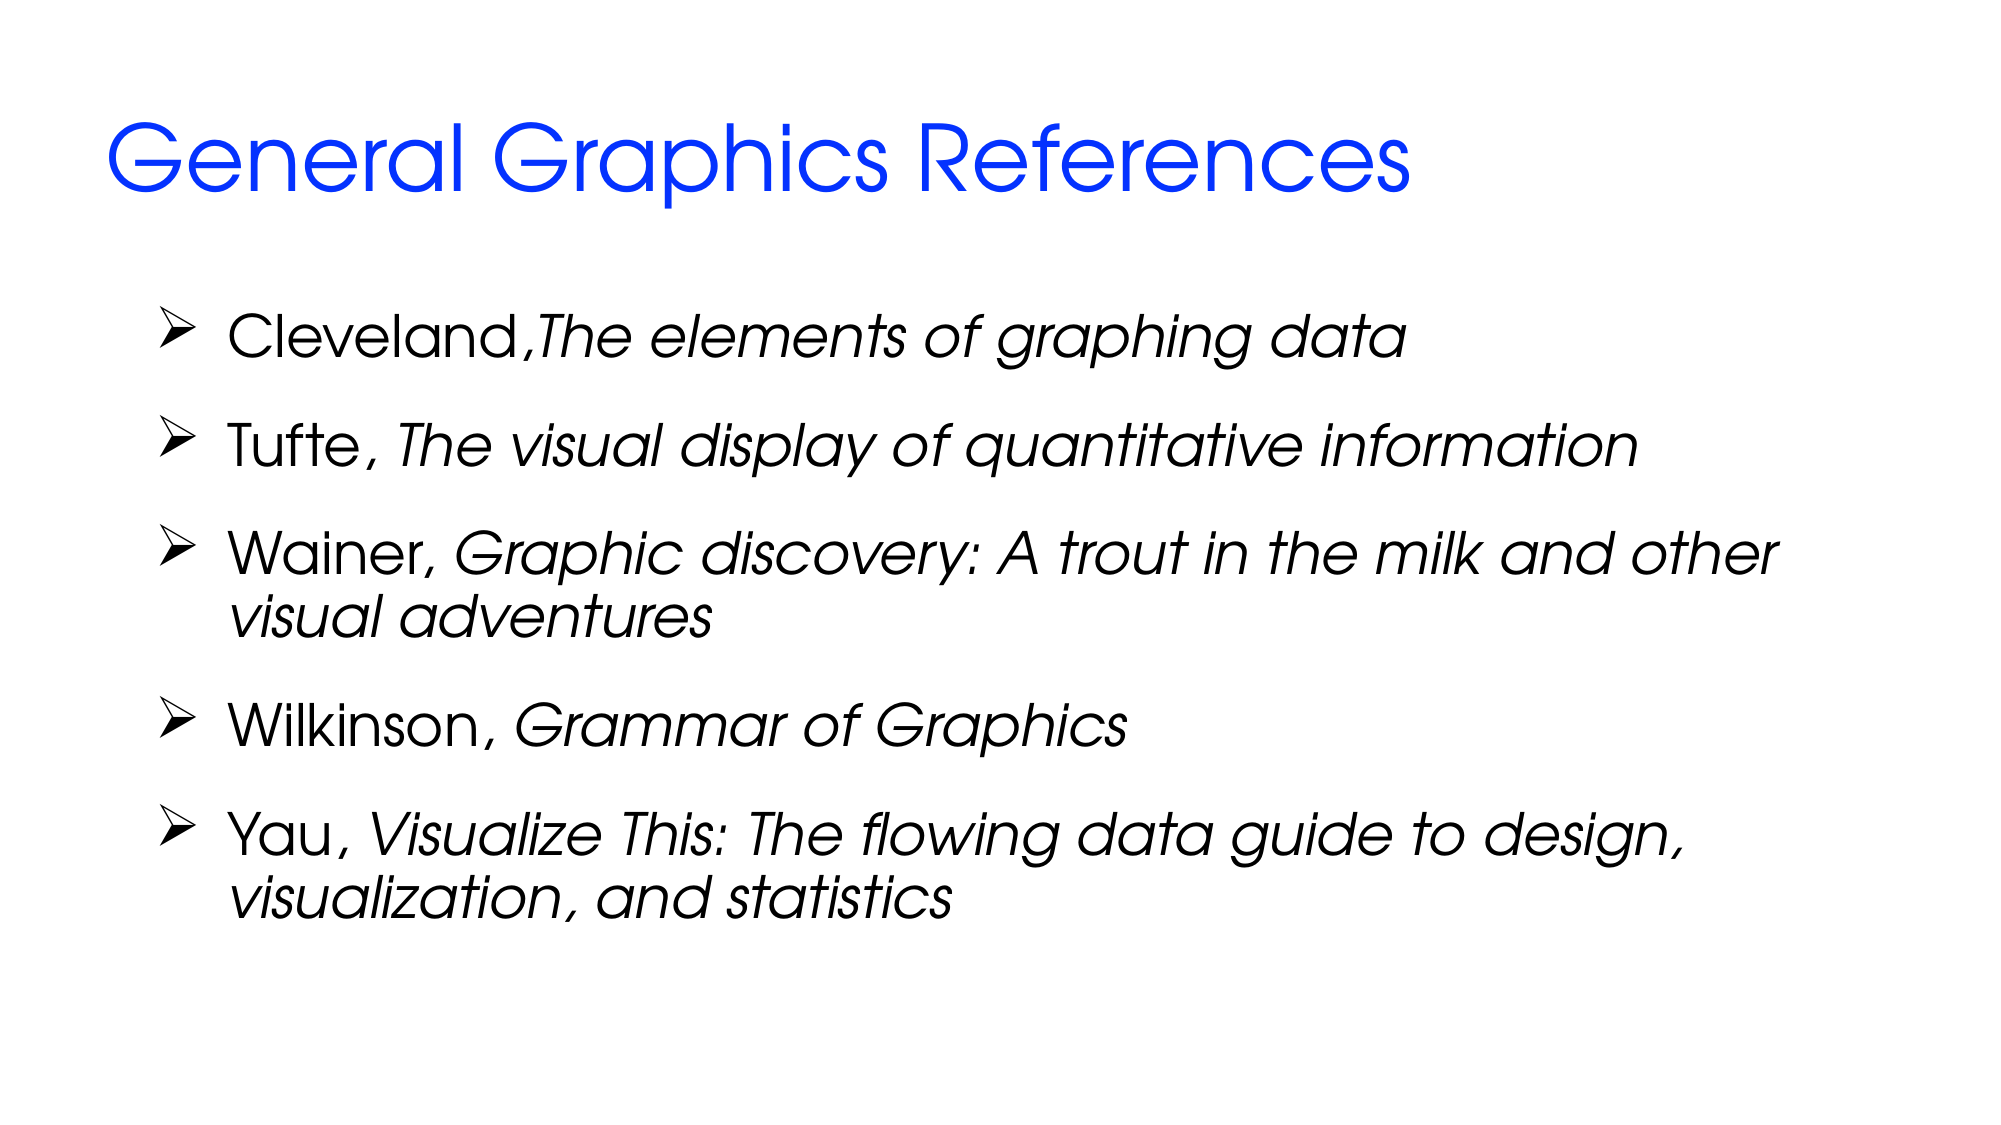

# General Graphics References
Cleveland,The elements of graphing data
Tufte, The visual display of quantitative information
Wainer, Graphic discovery: A trout in the milk and other visual adventures
Wilkinson, Grammar of Graphics
Yau, Visualize This: The flowing data guide to design, visualization, and statistics